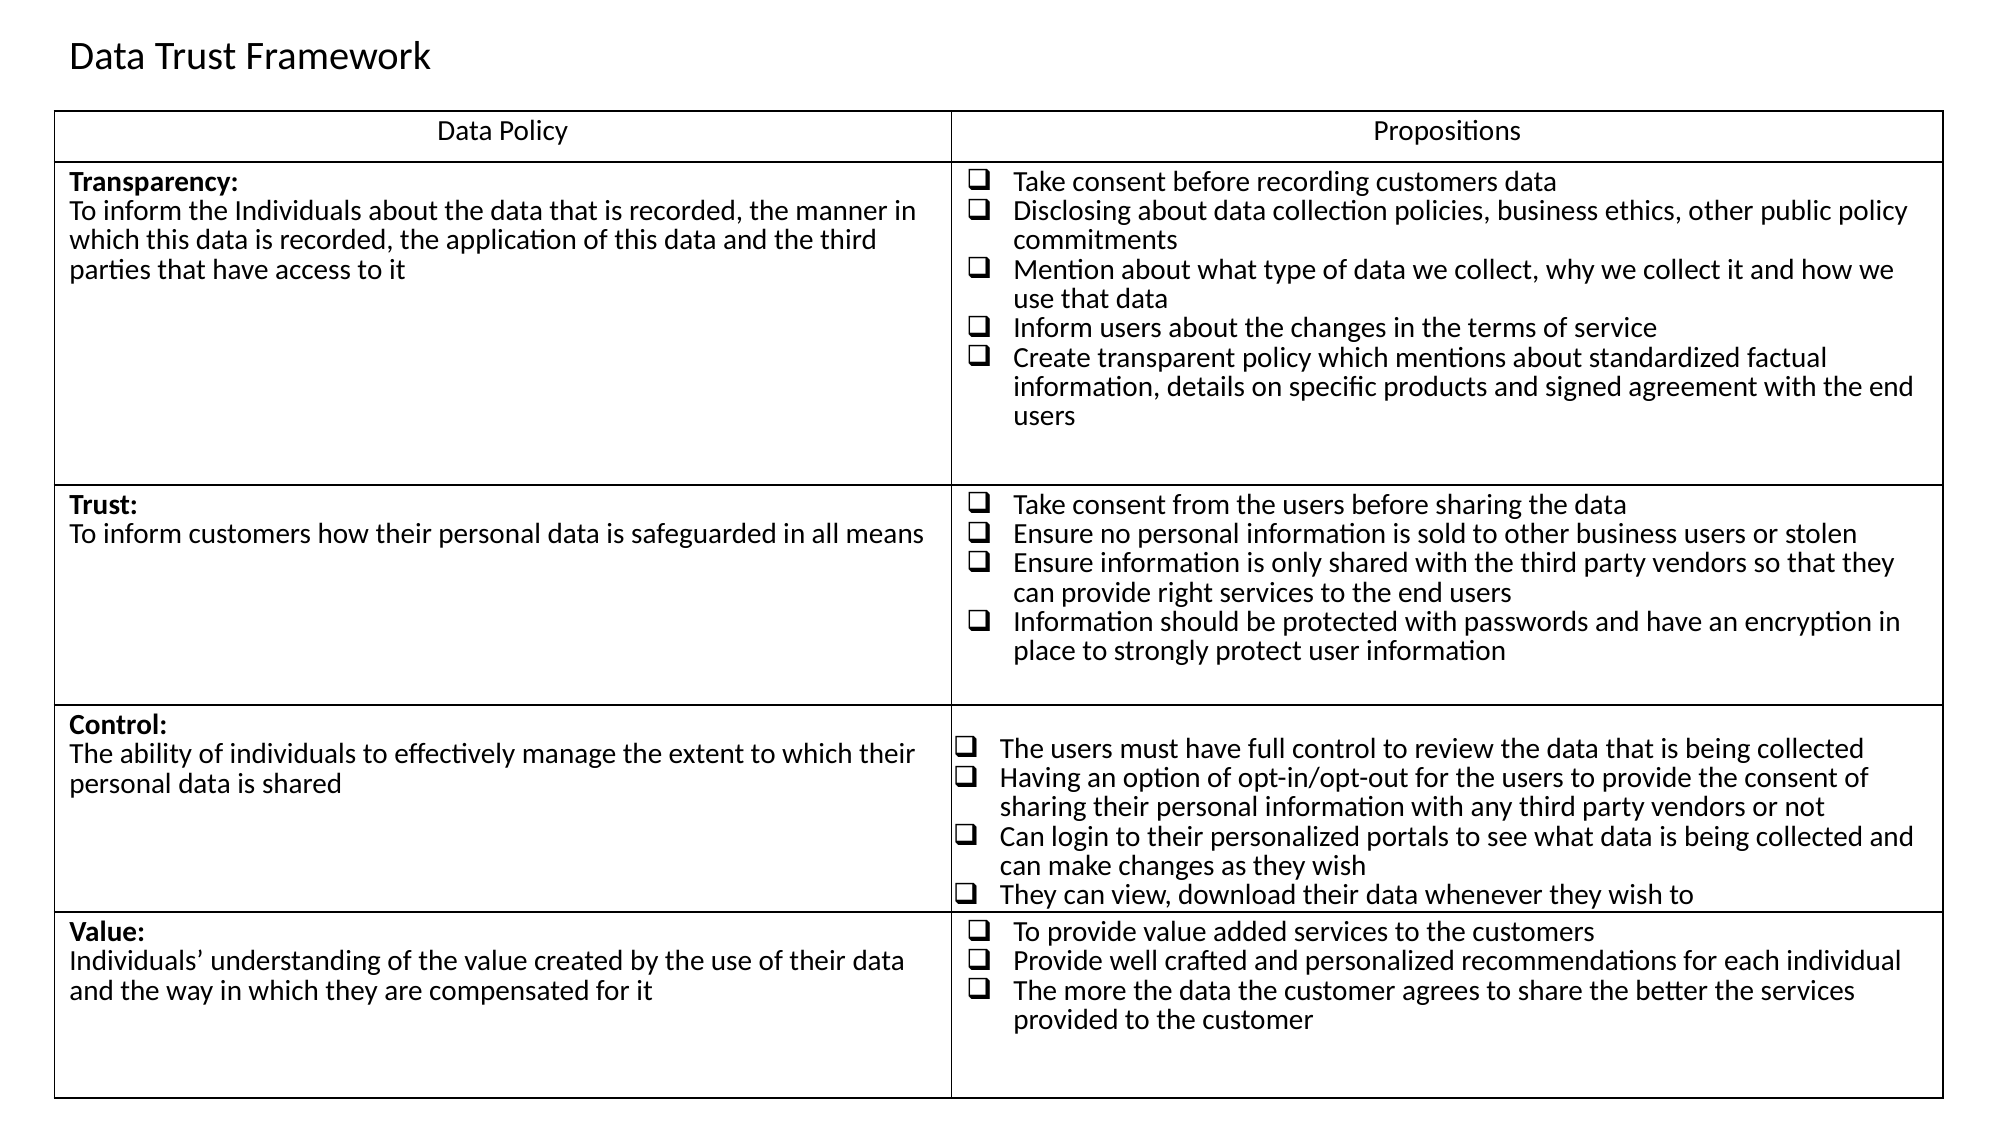

# Data Trust Framework
| Data Policy | Propositions |
| --- | --- |
| Transparency: To inform the Individuals about the data that is recorded, the manner in which this data is recorded, the application of this data and the third parties that have access to it | Take consent before recording customers data Disclosing about data collection policies, business ethics, other public policy commitments Mention about what type of data we collect, why we collect it and how we use that data Inform users about the changes in the terms of service Create transparent policy which mentions about standardized factual information, details on specific products and signed agreement with the end users |
| Trust: To inform customers how their personal data is safeguarded in all means | Take consent from the users before sharing the data Ensure no personal information is sold to other business users or stolen Ensure information is only shared with the third party vendors so that they can provide right services to the end users Information should be protected with passwords and have an encryption in place to strongly protect user information |
| Control: The ability of individuals to effectively manage the extent to which their personal data is shared | The users must have full control to review the data that is being collected Having an option of opt-in/opt-out for the users to provide the consent of sharing their personal information with any third party vendors or not Can login to their personalized portals to see what data is being collected and can make changes as they wish They can view, download their data whenever they wish to |
| Value: Individuals’ understanding of the value created by the use of their data and the way in which they are compensated for it | To provide value added services to the customers Provide well crafted and personalized recommendations for each individual The more the data the customer agrees to share the better the services provided to the customer |